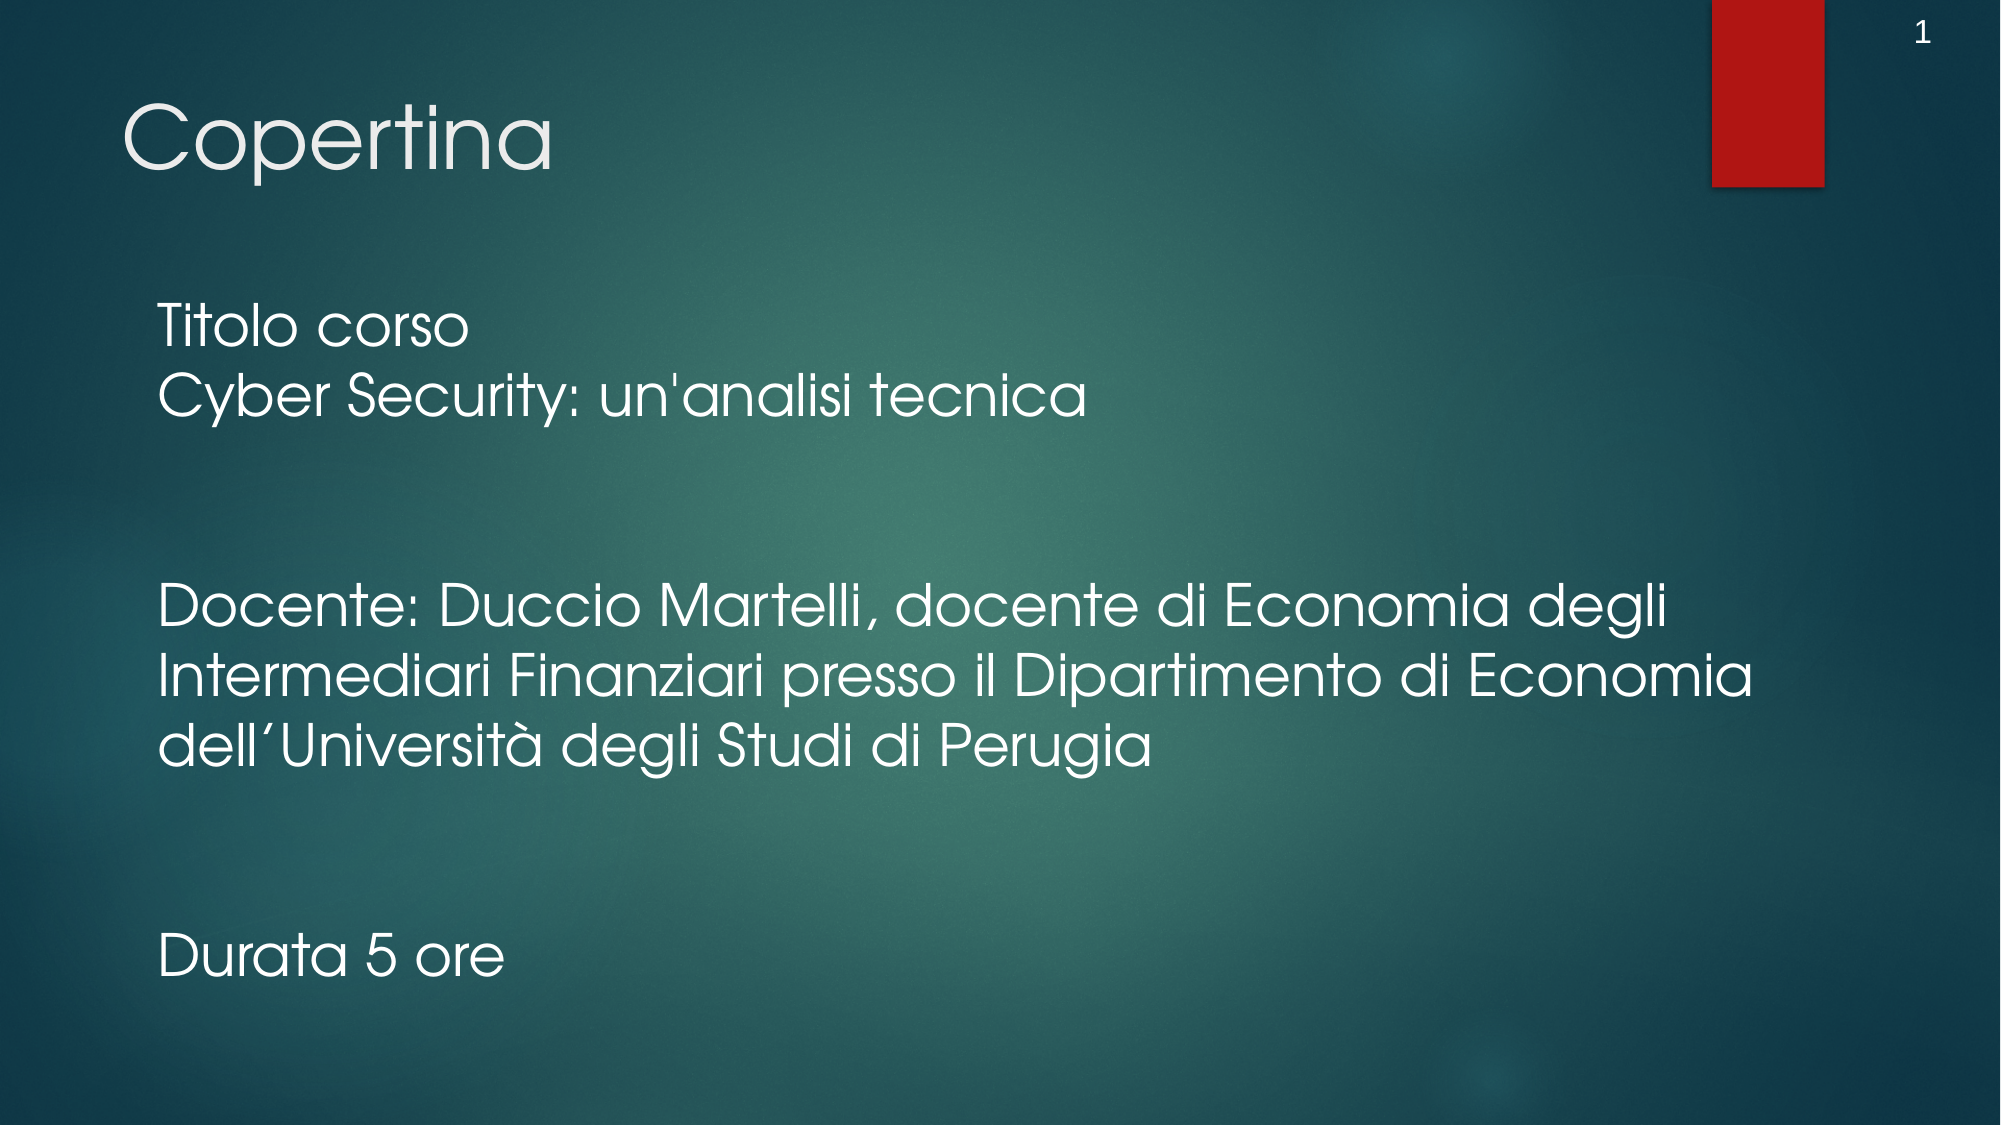

Note sviluppo

Da ripensare adattandola allo stile del corso
1
# Copertina
Titolo corso
Cyber Security: un'analisi tecnica

Docente: Duccio Martelli, docente di Economia degli Intermediari Finanziari presso il Dipartimento di Economia dell’Università degli Studi di Perugia

Durata 5 ore